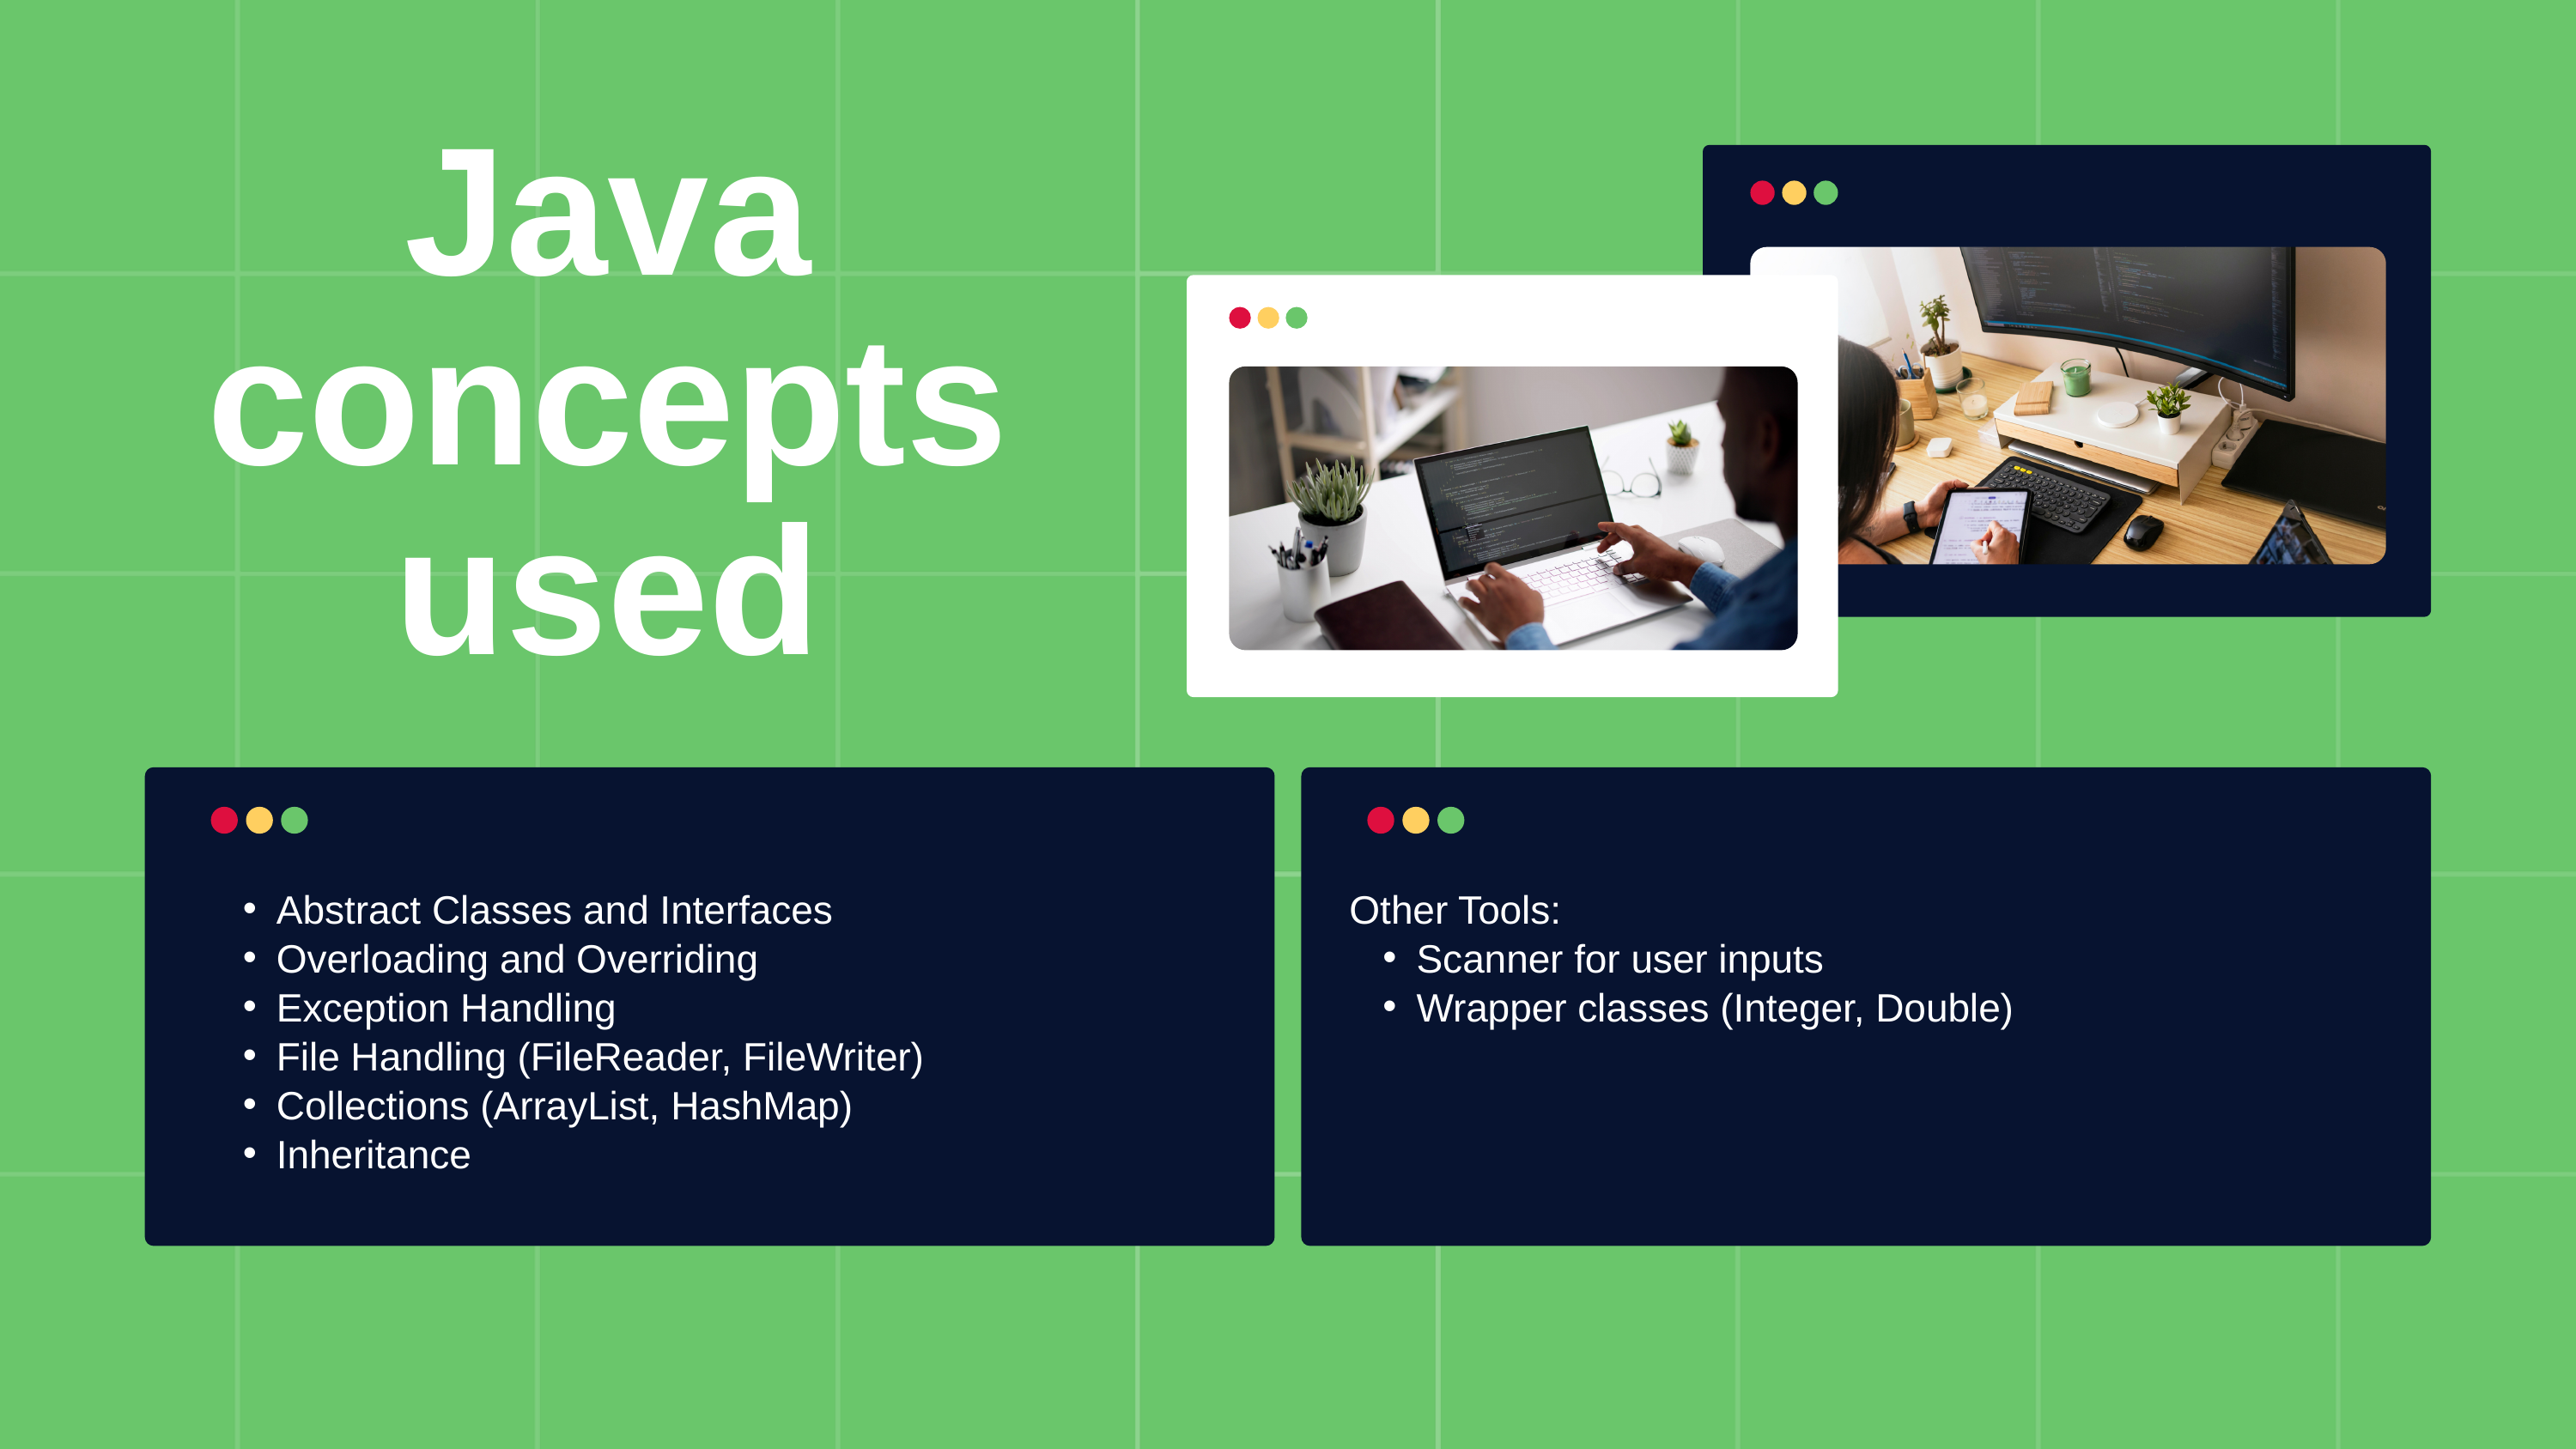

Java concepts used

Abstract Classes and Interfaces
Overloading and Overriding
Exception Handling
File Handling (FileReader, FileWriter)
Collections (ArrayList, HashMap)
Inheritance

Other Tools:
Scanner for user inputs
Wrapper classes (Integer, Double)